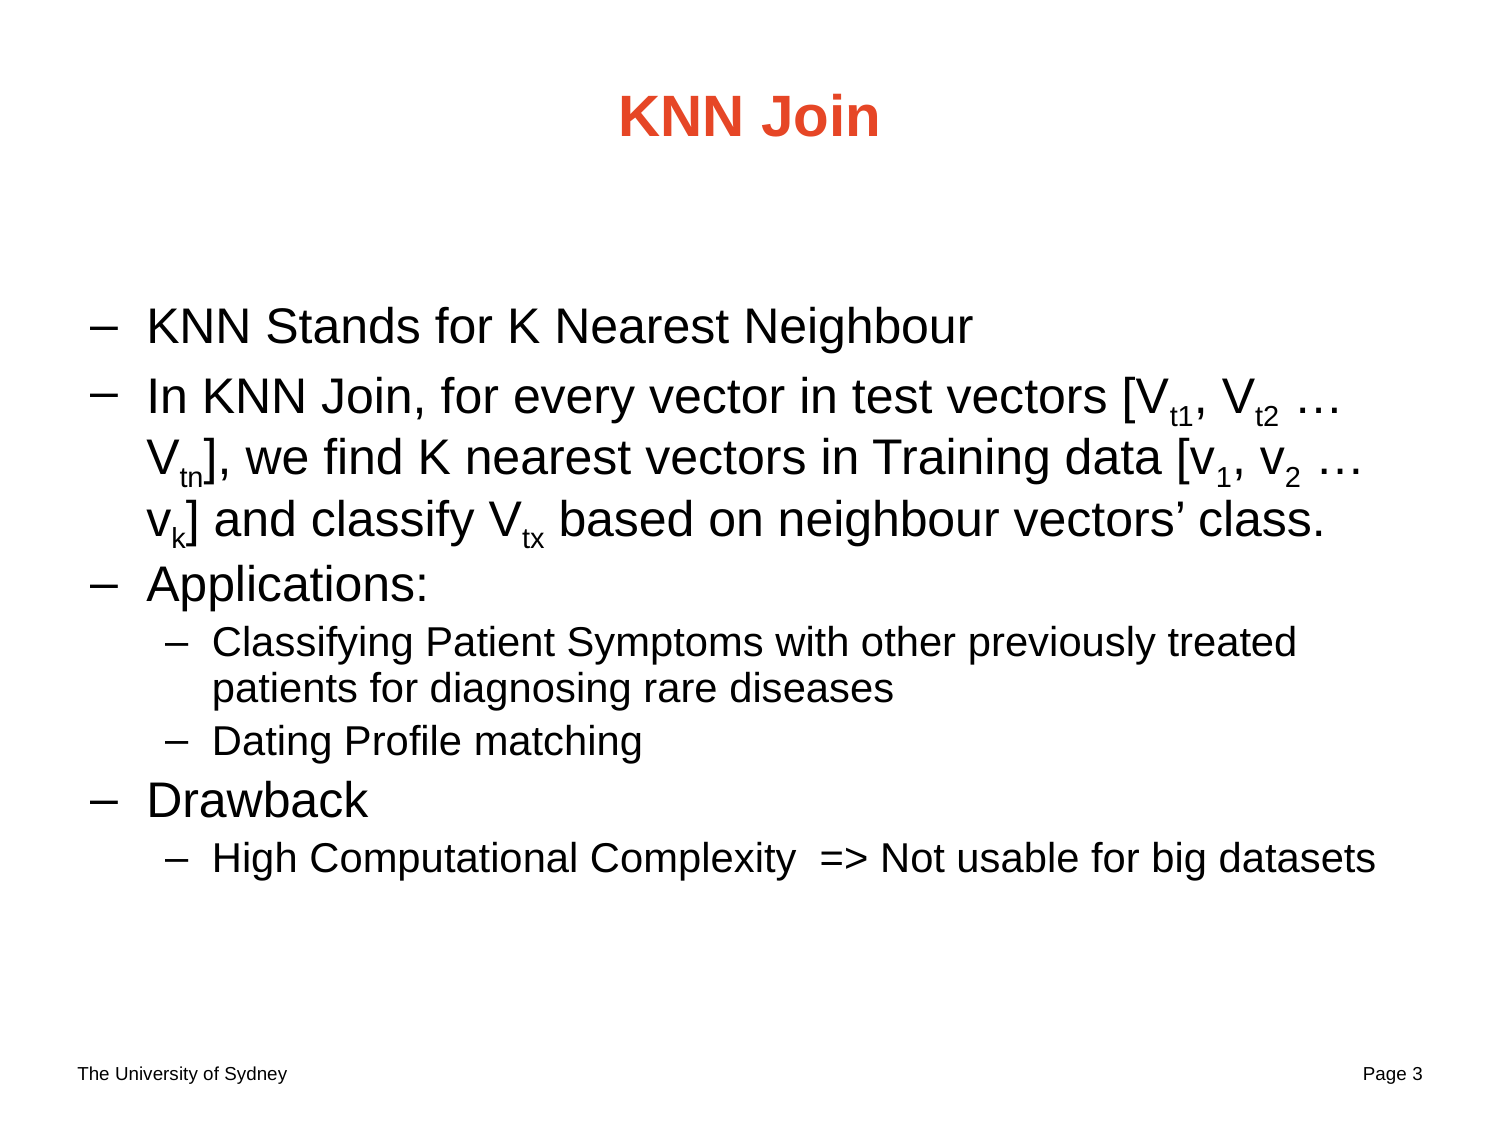

# KNN Join

KNN Stands for K Nearest Neighbour
In KNN Join, for every vector in test vectors [Vt1, Vt2 … Vtn], we find K nearest vectors in Training data [v1, v2 … vk] and classify Vtx based on neighbour vectors’ class.
Applications:
Classifying Patient Symptoms with other previously treated patients for diagnosing rare diseases
Dating Profile matching
Drawback
High Computational Complexity  => Not usable for big datasets